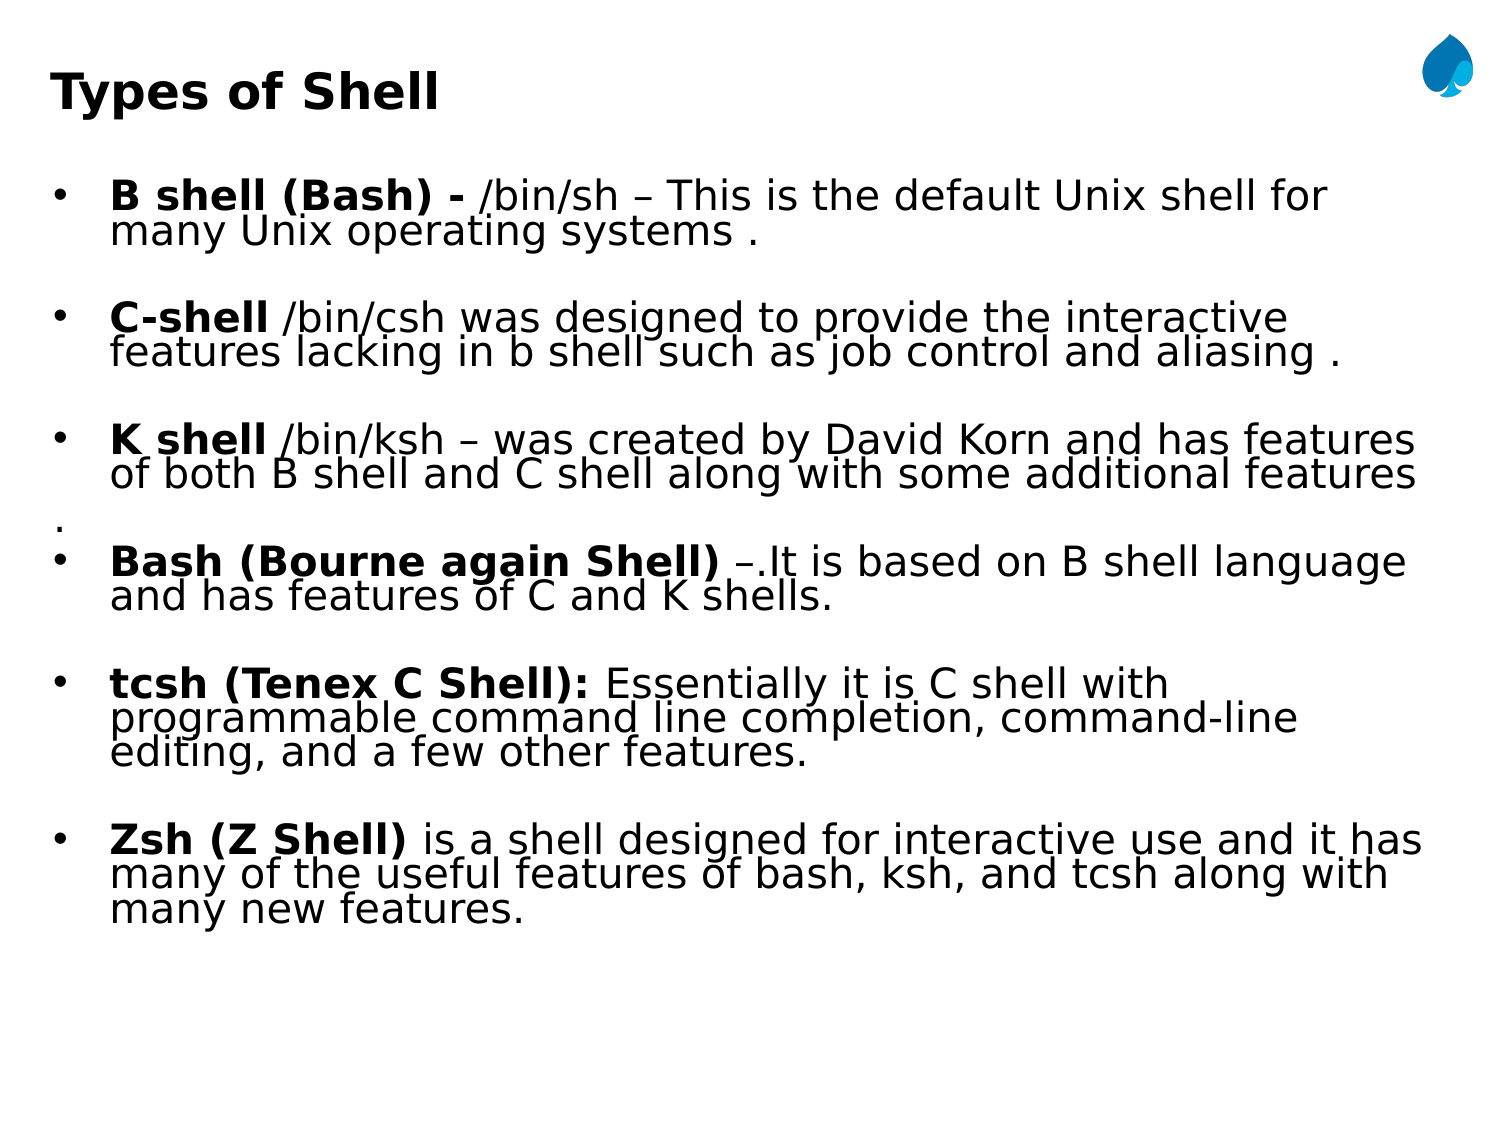

# Types of Shell
B shell (Bash) - /bin/sh – This is the default Unix shell for many Unix operating systems .

C-shell /bin/csh was designed to provide the interactive features lacking in b shell such as job control and aliasing .

K shell /bin/ksh – was created by David Korn and has features of both B shell and C shell along with some additional features
.
Bash (Bourne again Shell) –.It is based on B shell language and has features of C and K shells.

tcsh (Tenex C Shell): Essentially it is C shell with programmable command line completion, command-line editing, and a few other features.

Zsh (Z Shell) is a shell designed for interactive use and it has many of the useful features of bash, ksh, and tcsh along with many new features.